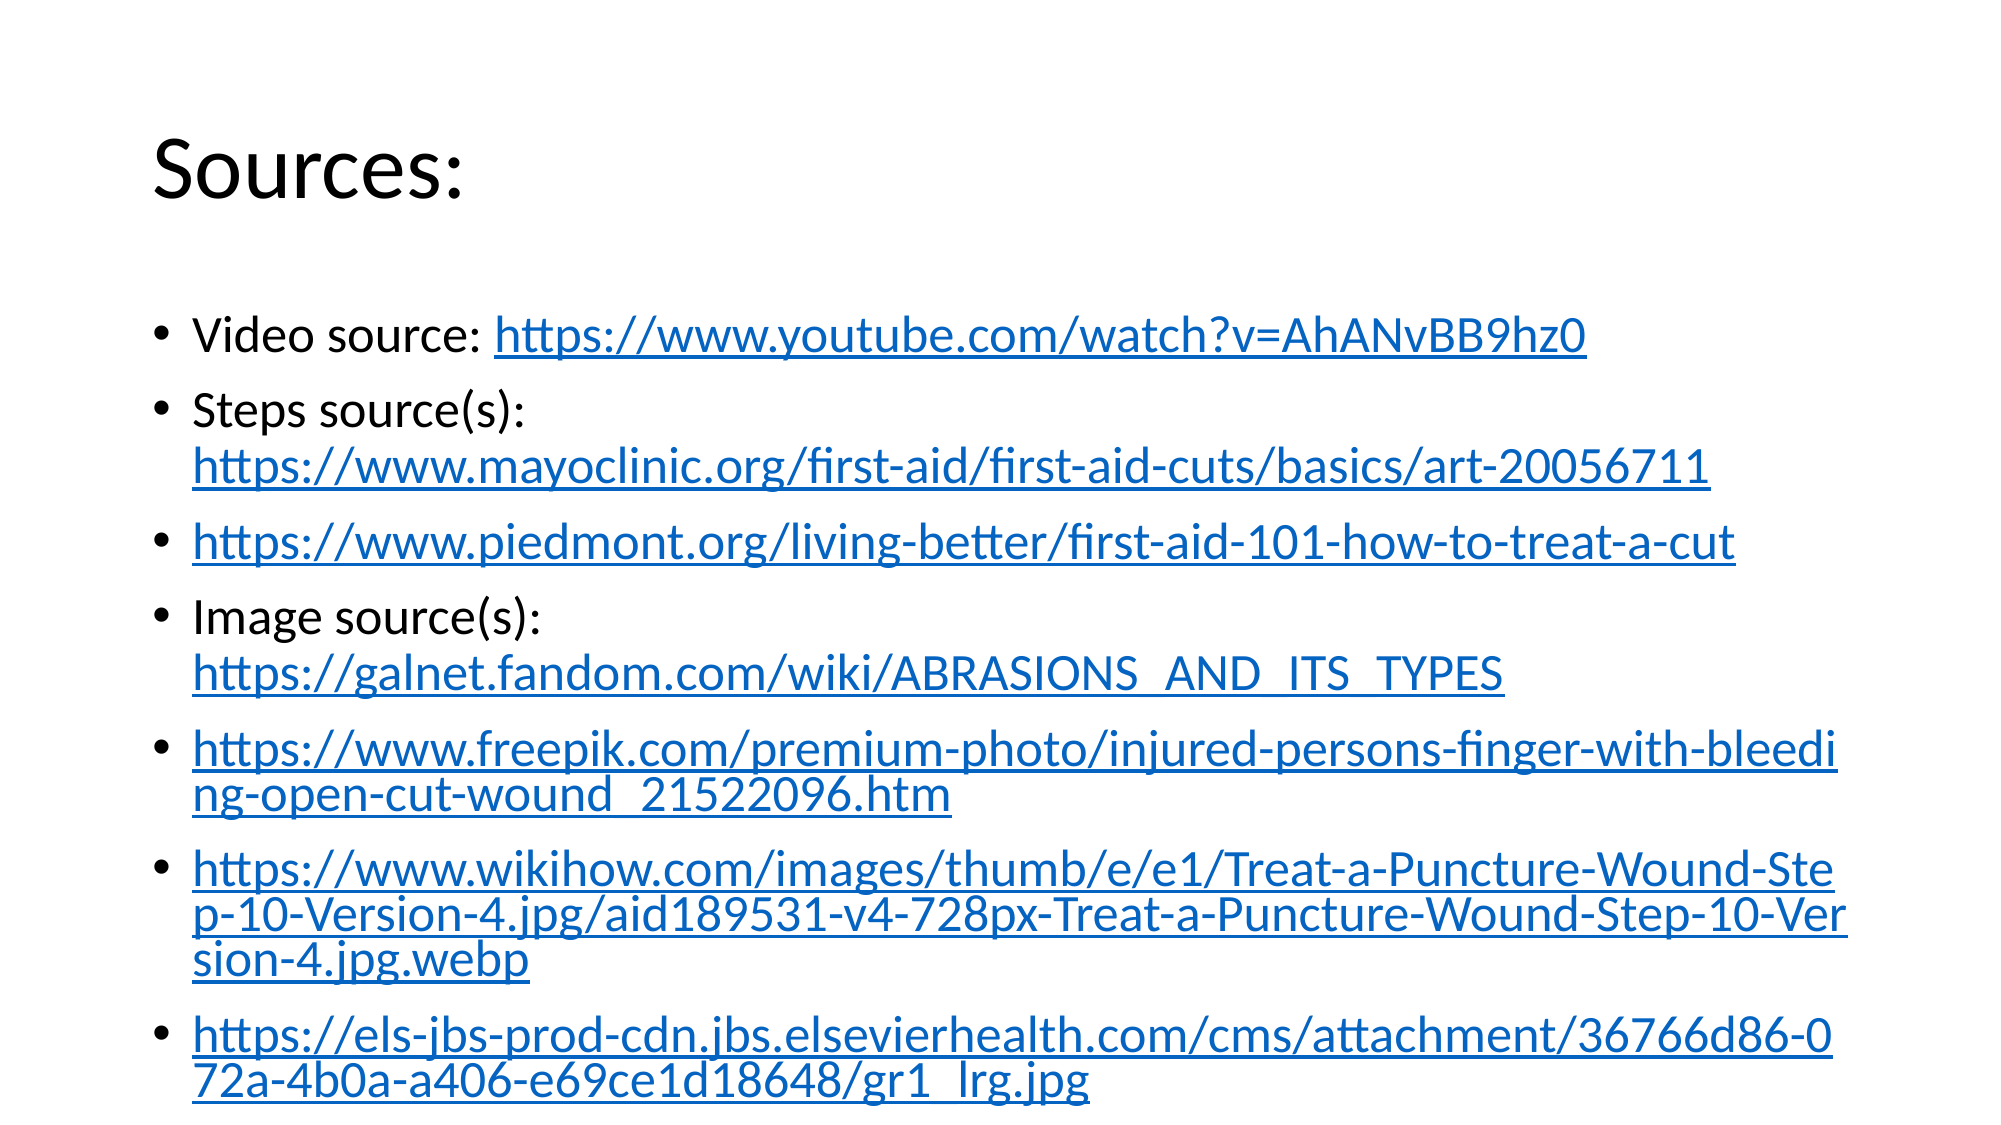

# Sources:
Video source: https://www.youtube.com/watch?v=AhANvBB9hz0
Steps source(s): https://www.mayoclinic.org/first-aid/first-aid-cuts/basics/art-20056711
https://www.piedmont.org/living-better/first-aid-101-how-to-treat-a-cut
Image source(s): https://galnet.fandom.com/wiki/ABRASIONS_AND_ITS_TYPES
https://www.freepik.com/premium-photo/injured-persons-finger-with-bleeding-open-cut-wound_21522096.htm
https://www.wikihow.com/images/thumb/e/e1/Treat-a-Puncture-Wound-Step-10-Version-4.jpg/aid189531-v4-728px-Treat-a-Puncture-Wound-Step-10-Version-4.jpg.webp
https://els-jbs-prod-cdn.jbs.elsevierhealth.com/cms/attachment/36766d86-072a-4b0a-a406-e69ce1d18648/gr1_lrg.jpg
https://www.tamingthesru.com/blog/masteringminorcare/handlacerations